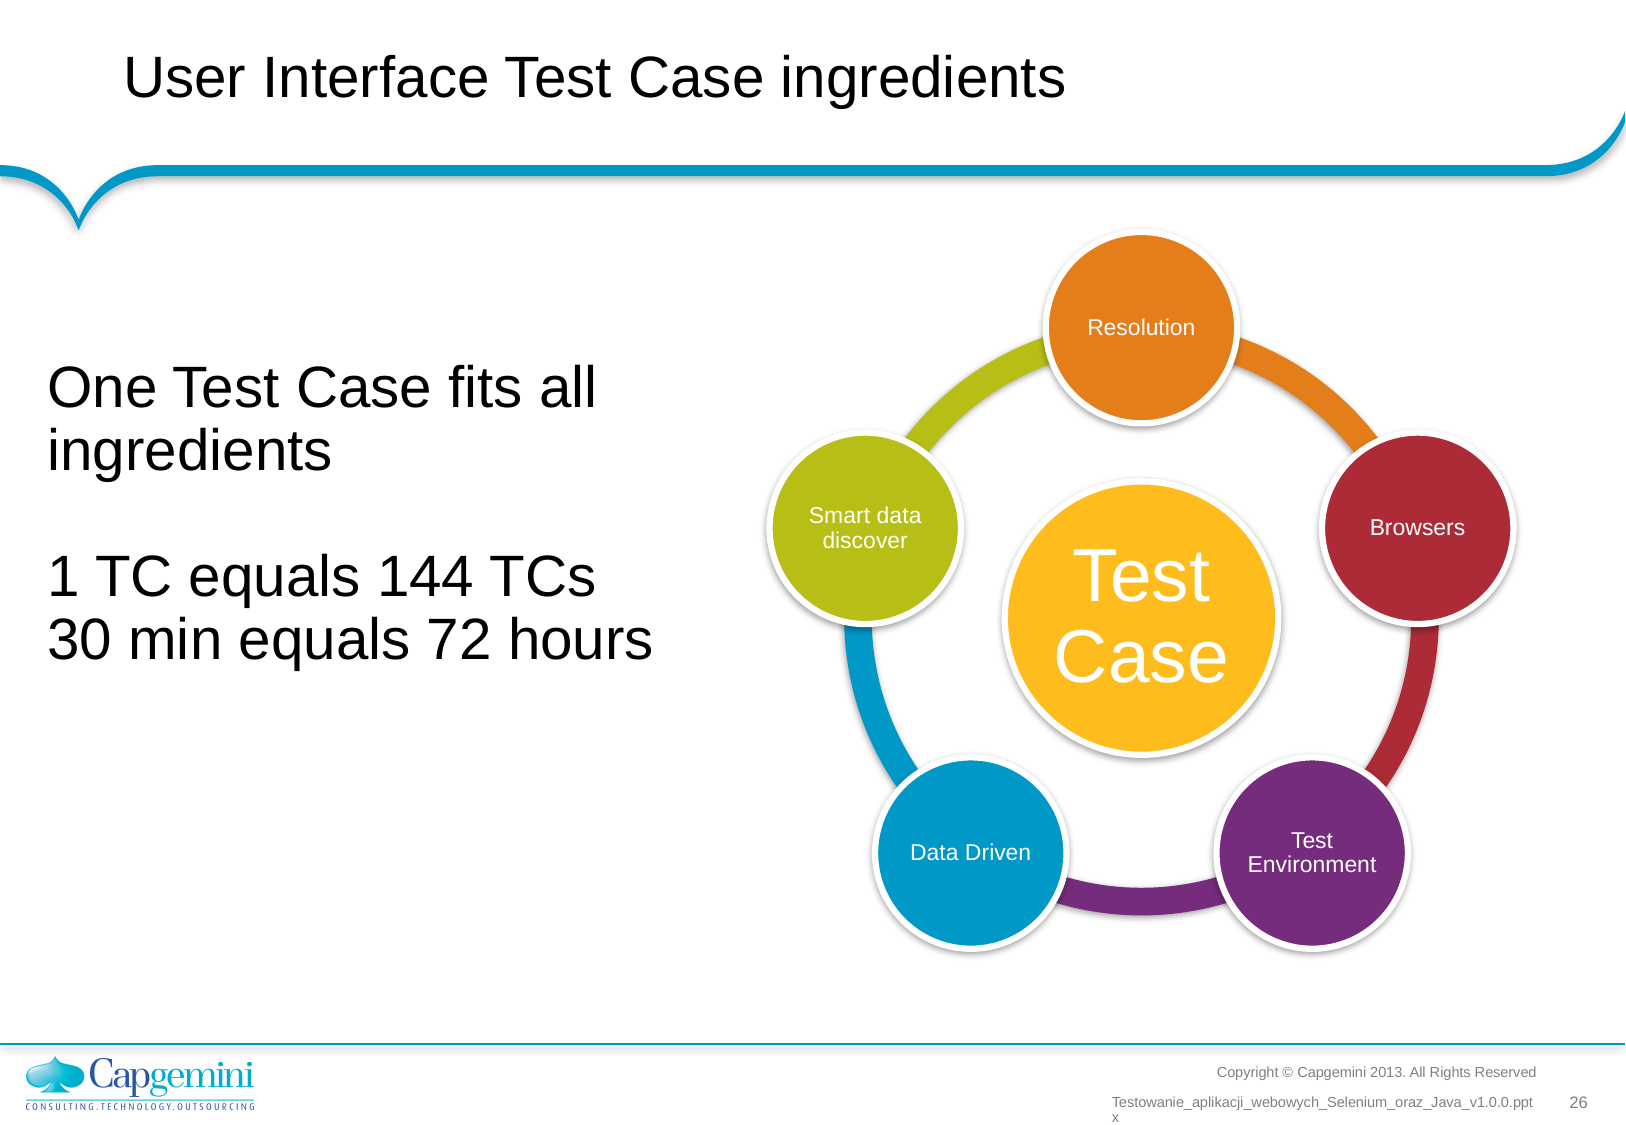

User Interface Test Case ingredients

Test Case
Resolution
Browsers
Test Environment
Data Driven
Smart data discover
One Test Case fits all ingredients

1 TC equals 144 TCs
30 min equals 72 hours

Copyright © Capgemini 2013. All Rights Reserved
Testowanie_aplikacji_webowych_Selenium_oraz_Java_v1.0.0.pptx
26